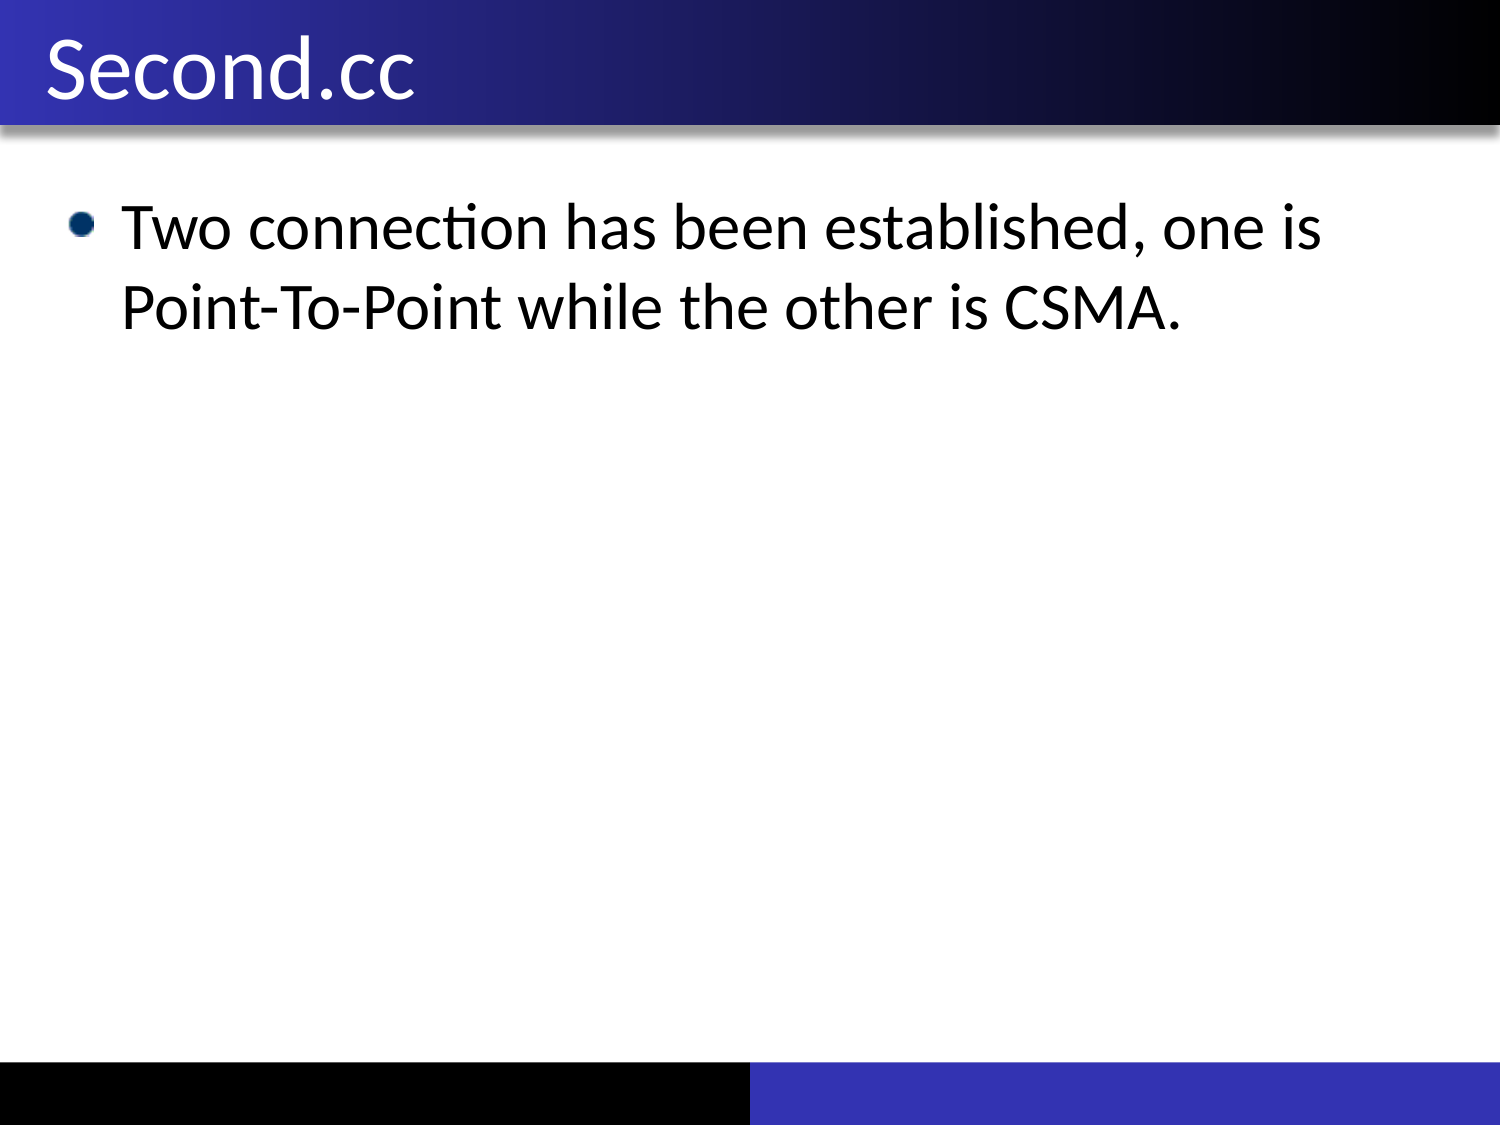

# Second.cc
Two connection has been established, one is Point-To-Point while the other is CSMA.